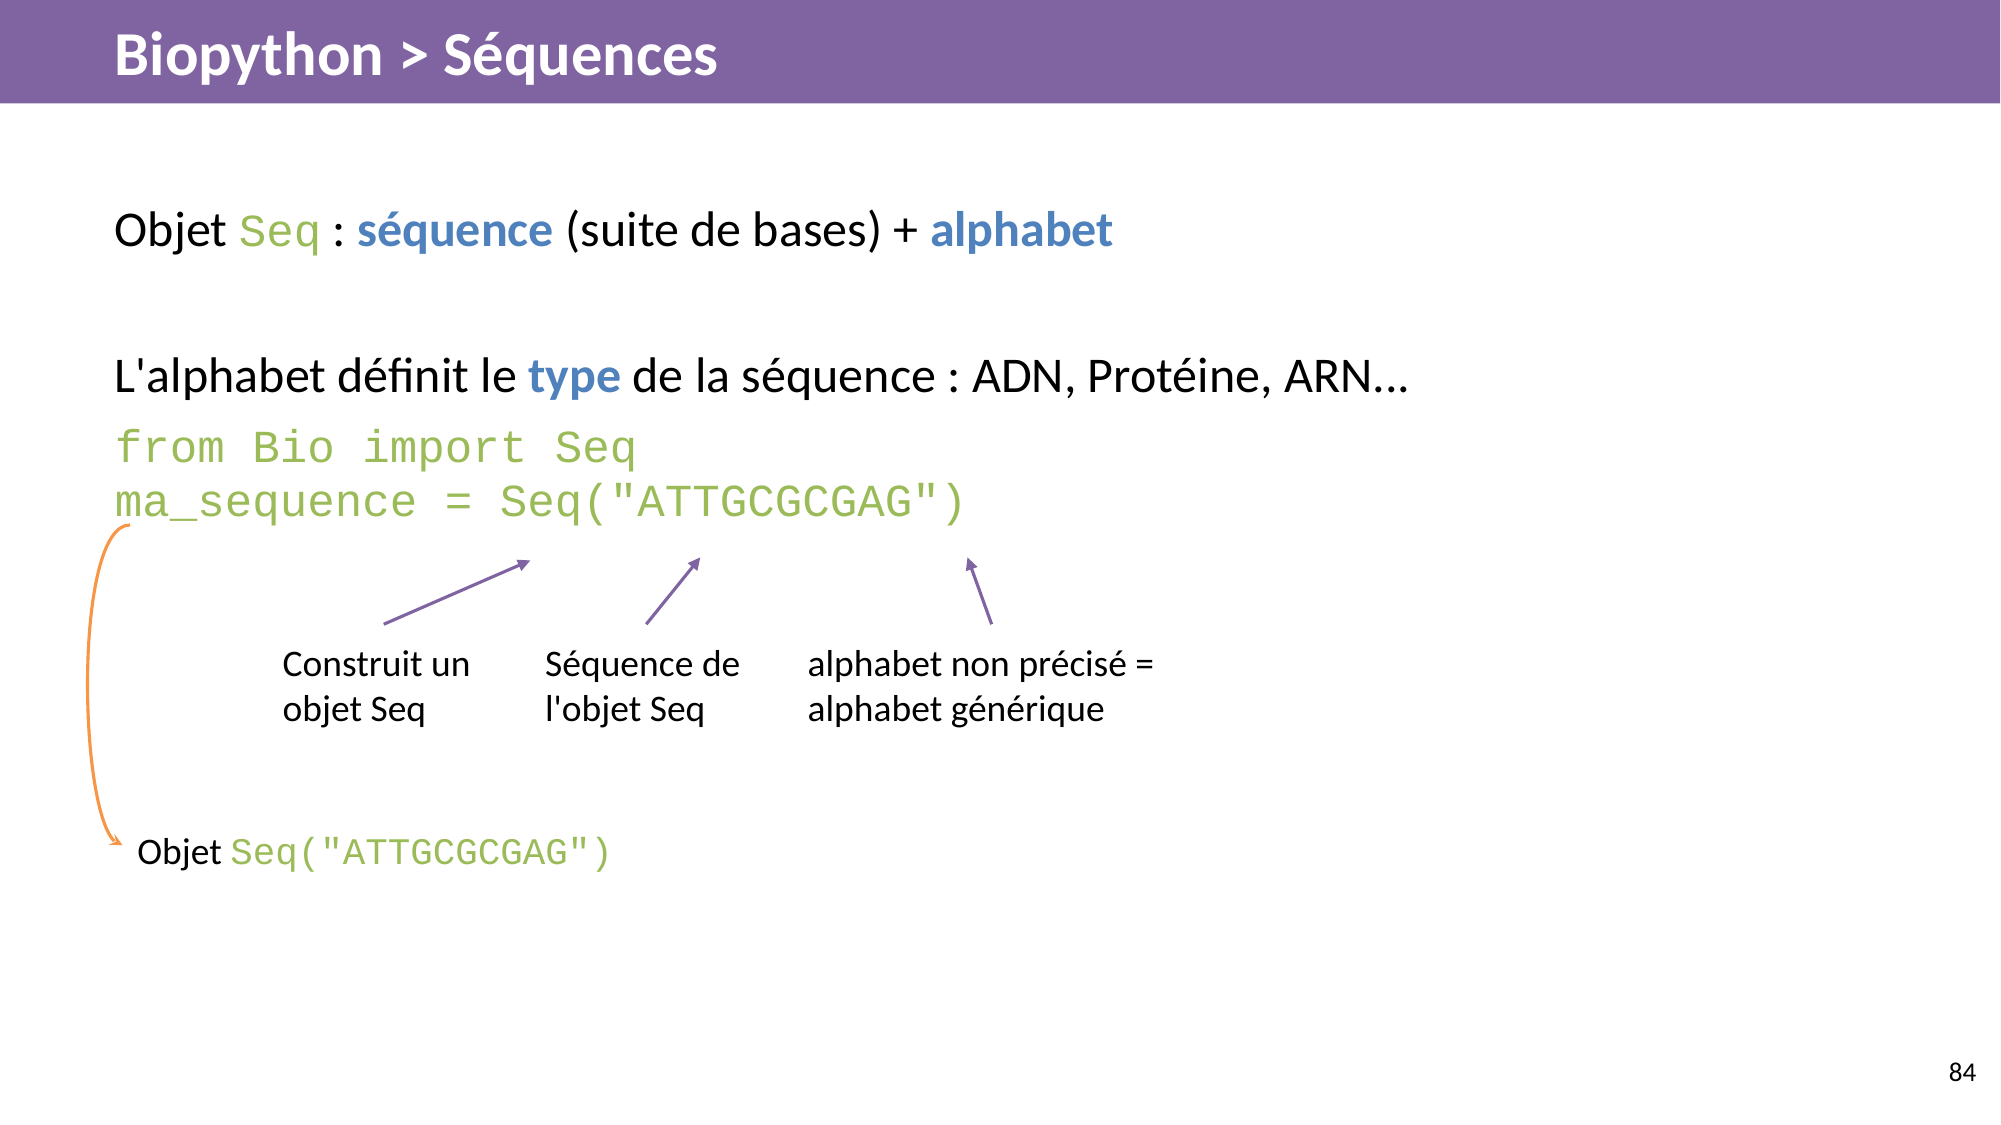

# Biopython > Séquences
Objet Seq : séquence (suite de bases) + alphabet

L'alphabet définit le type de la séquence : ADN, Protéine, ARN...
from Bio import Seq
ma_sequence = Seq("ATTGCGCGAG")
Construit un objet Seq
Séquence de l'objet Seq
alphabet non précisé = alphabet générique
Objet Seq("ATTGCGCGAG")
84